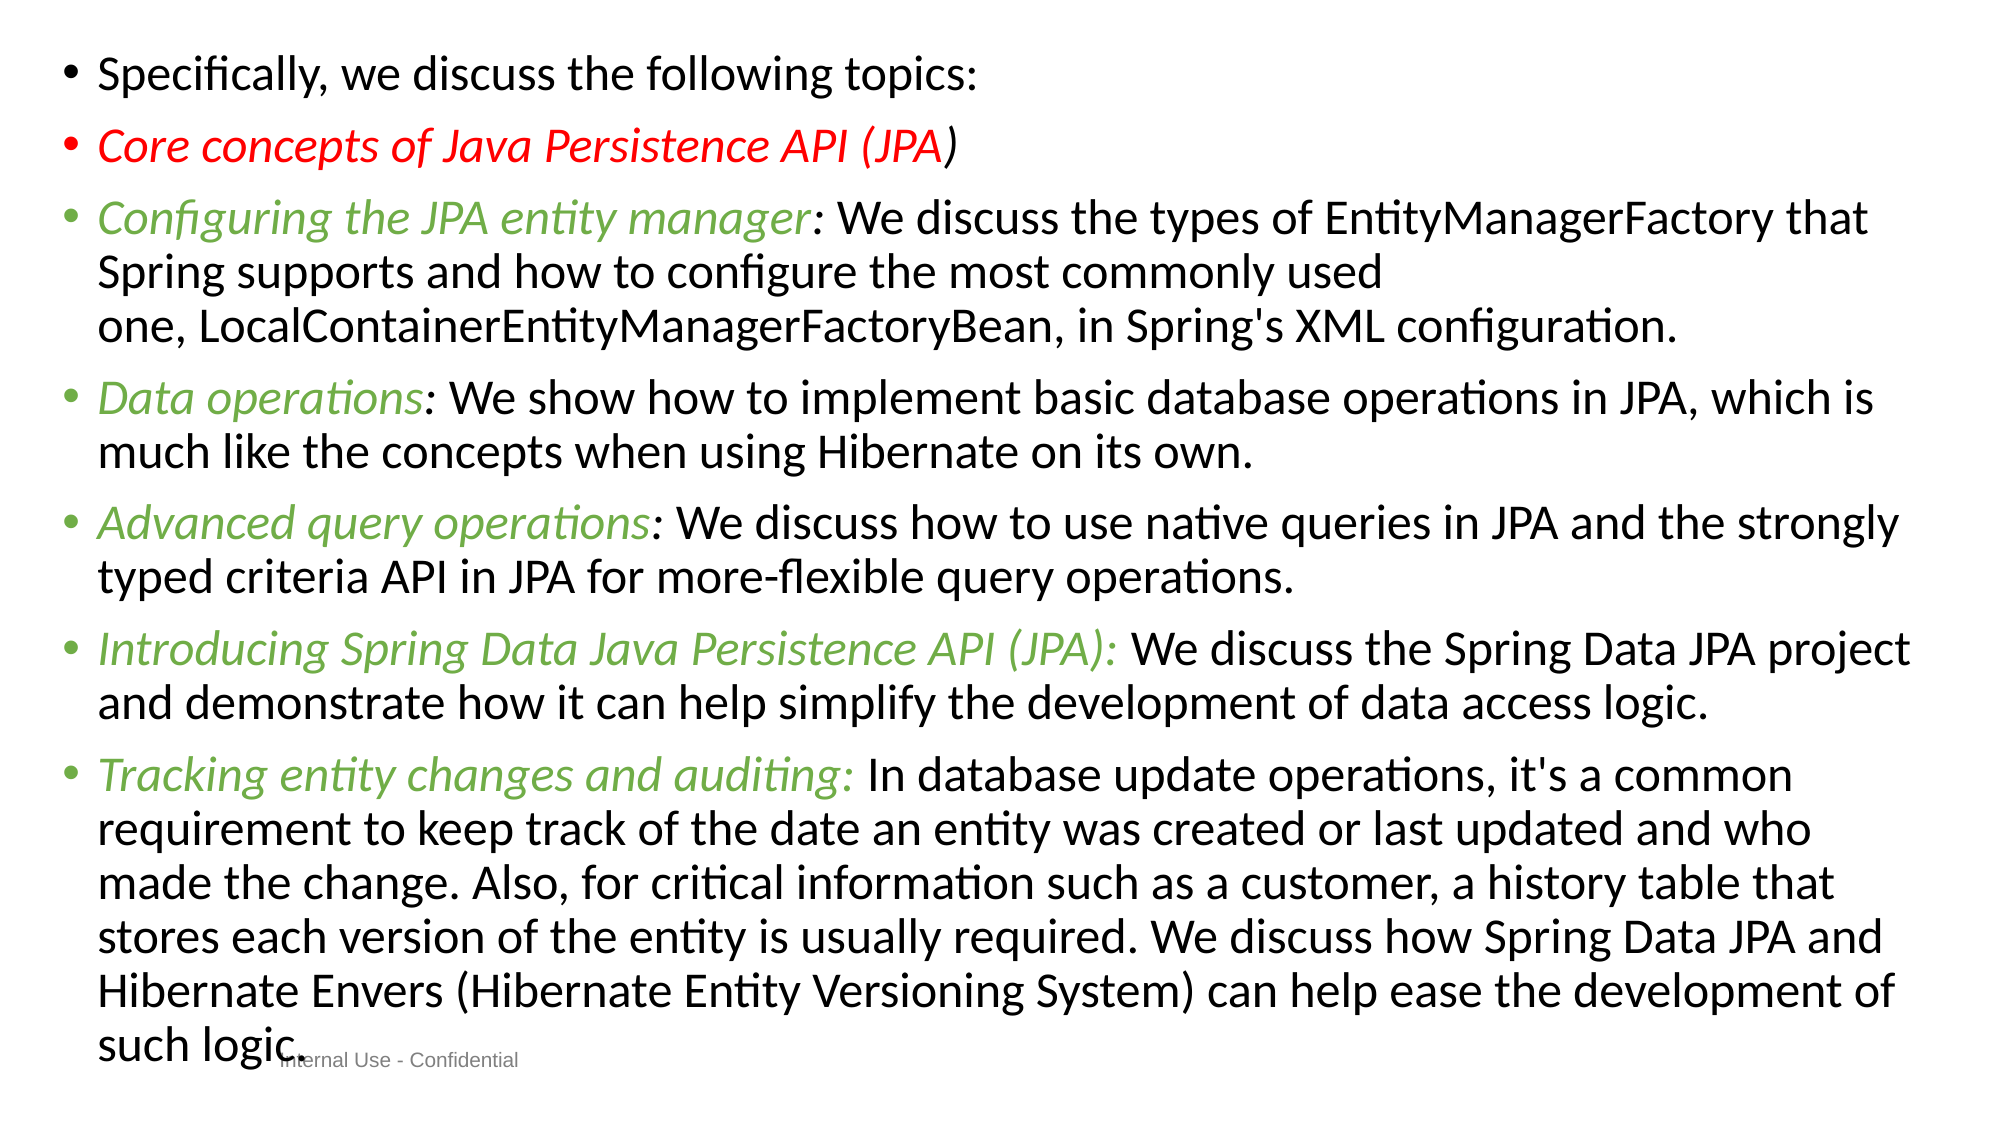

Specifically, we discuss the following topics:
Core concepts of Java Persistence API (JPA)
Configuring the JPA entity manager: We discuss the types of EntityManagerFactory that Spring supports and how to configure the most commonly used one, LocalContainerEntityManagerFactoryBean, in Spring's XML configuration.
Data operations: We show how to implement basic database operations in JPA, which is much like the concepts when using Hibernate on its own.
Advanced query operations: We discuss how to use native queries in JPA and the strongly typed criteria API in JPA for more-flexible query operations.
Introducing Spring Data Java Persistence API (JPA): We discuss the Spring Data JPA project and demonstrate how it can help simplify the development of data access logic.
Tracking entity changes and auditing: In database update operations, it's a common requirement to keep track of the date an entity was created or last updated and who made the change. Also, for critical information such as a customer, a history table that stores each version of the entity is usually required. We discuss how Spring Data JPA and Hibernate Envers (Hibernate Entity Versioning System) can help ease the development of such logic.